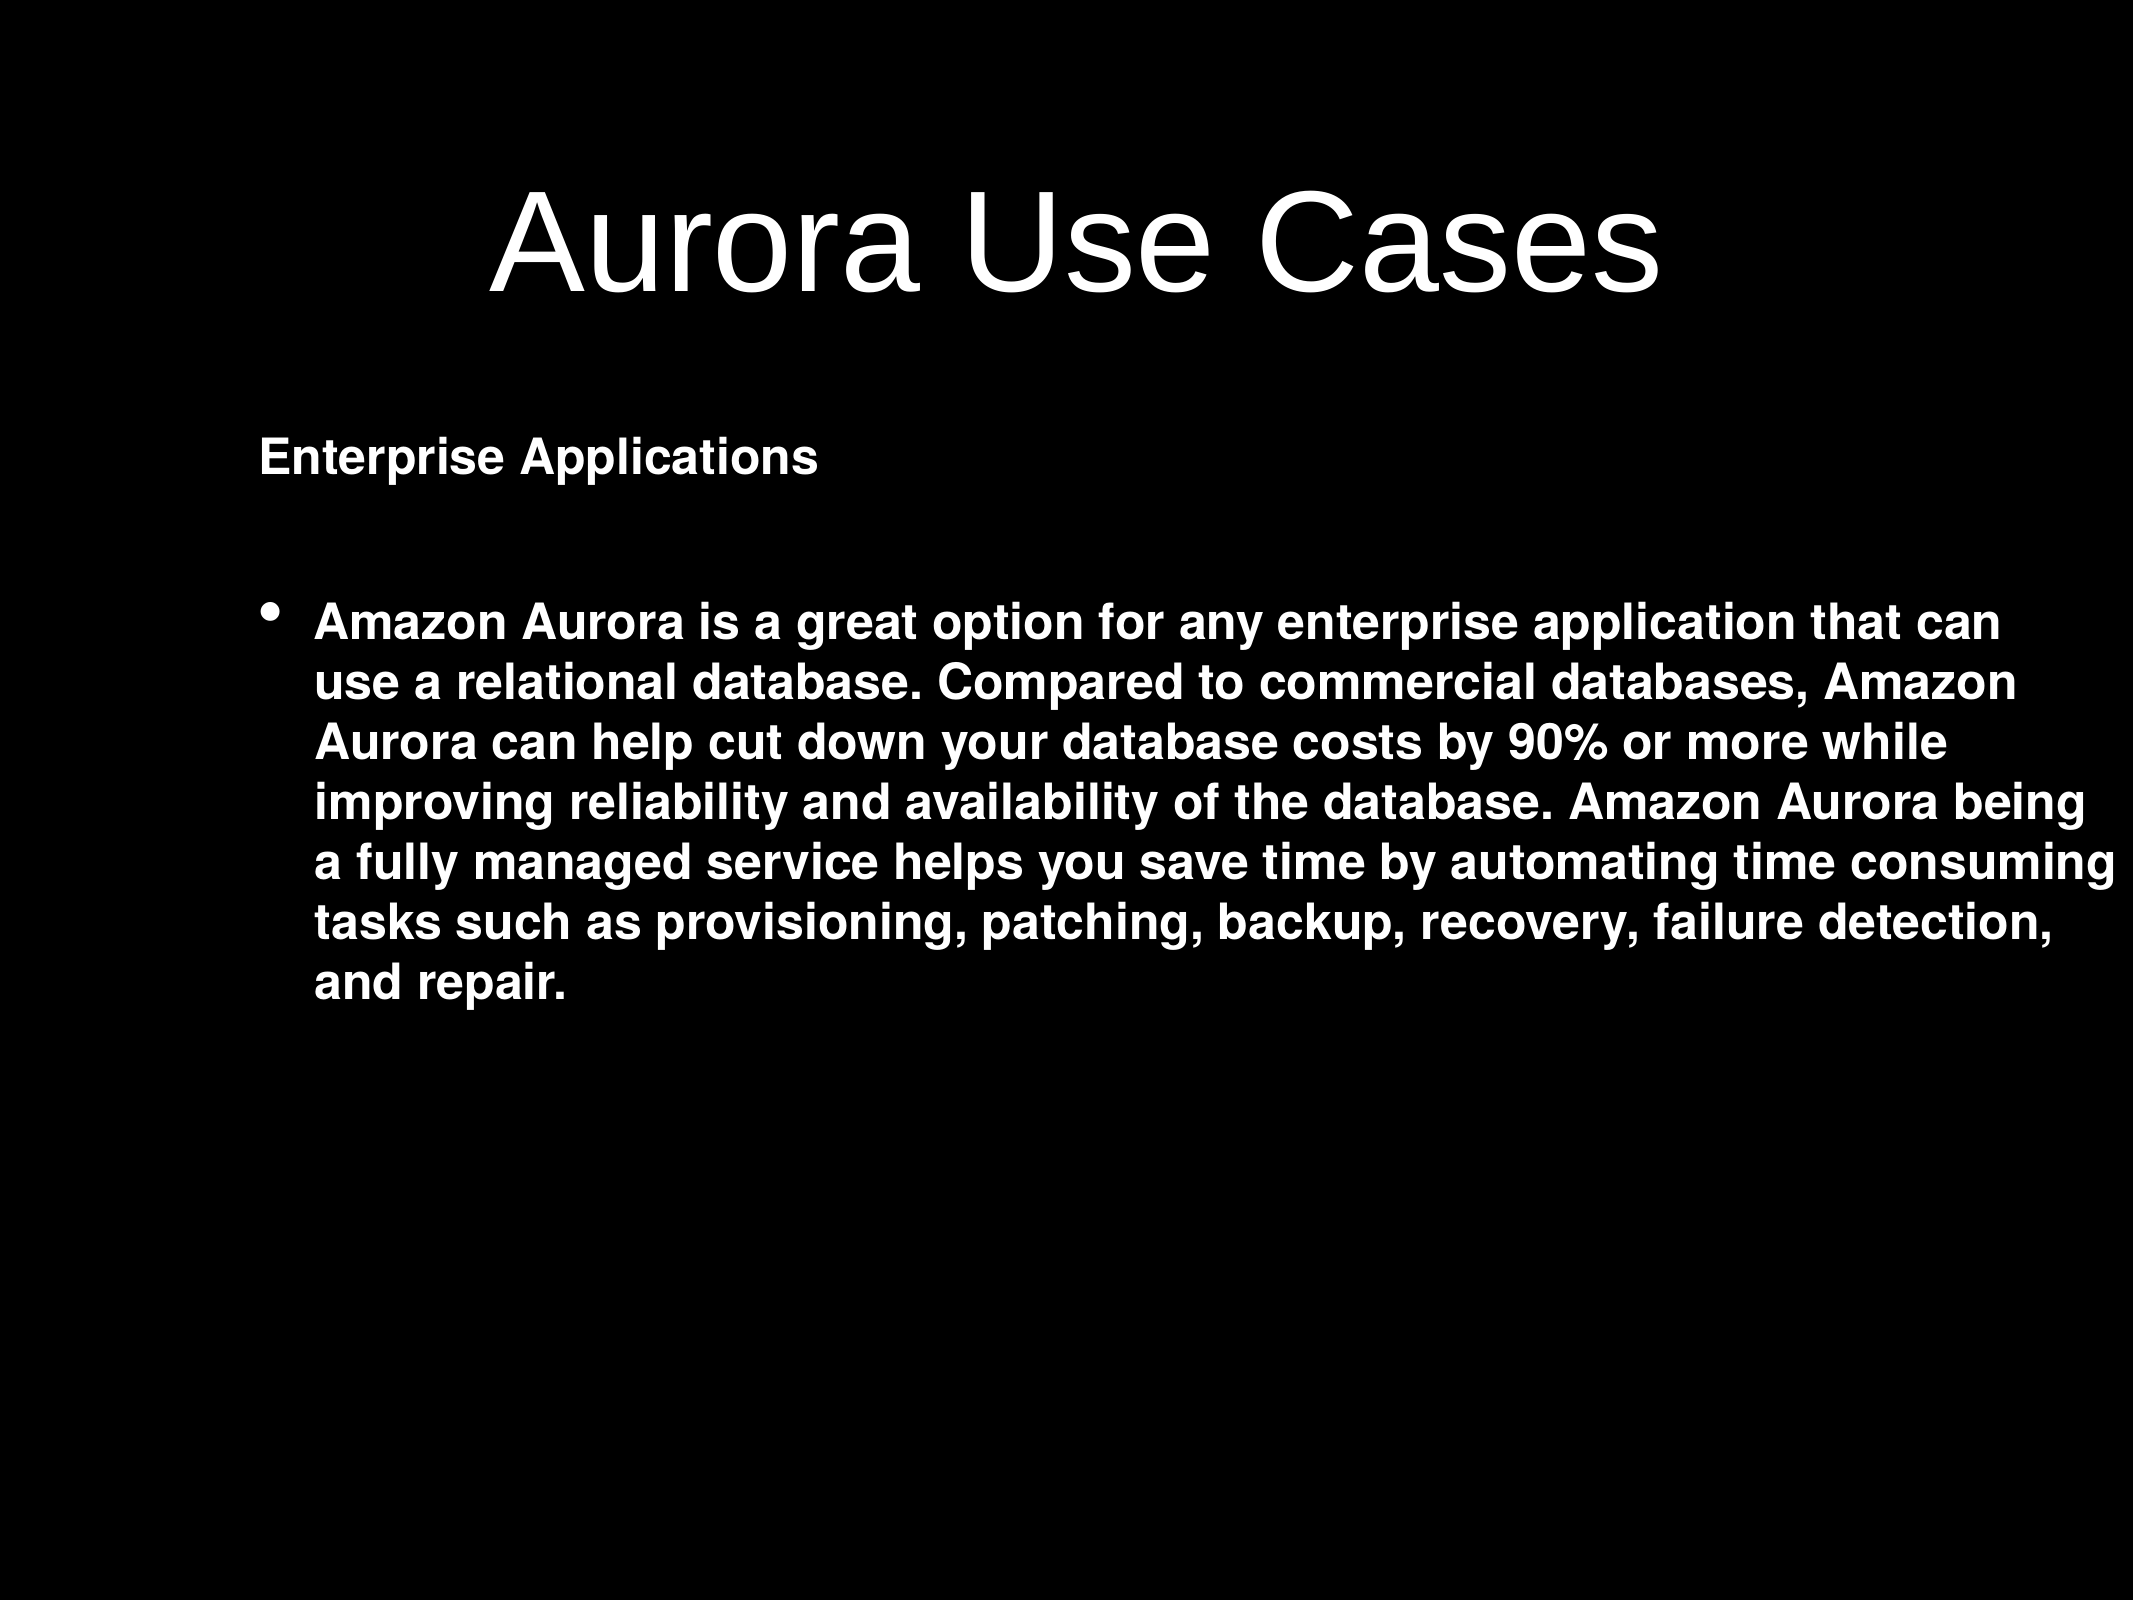

Aurora Use Cases
Enterprise Applications
Amazon Aurora is a great option for any enterprise application that can
    use a relational database. Compared to commercial databases, Amazon
    Aurora can help cut down your database costs by 90% or more while
    improving reliability and availability of the database. Amazon Aurora being
    a fully managed service helps you save time by automating time consuming
    tasks such as provisioning, patching, backup, recovery, failure detection,
    and repair.